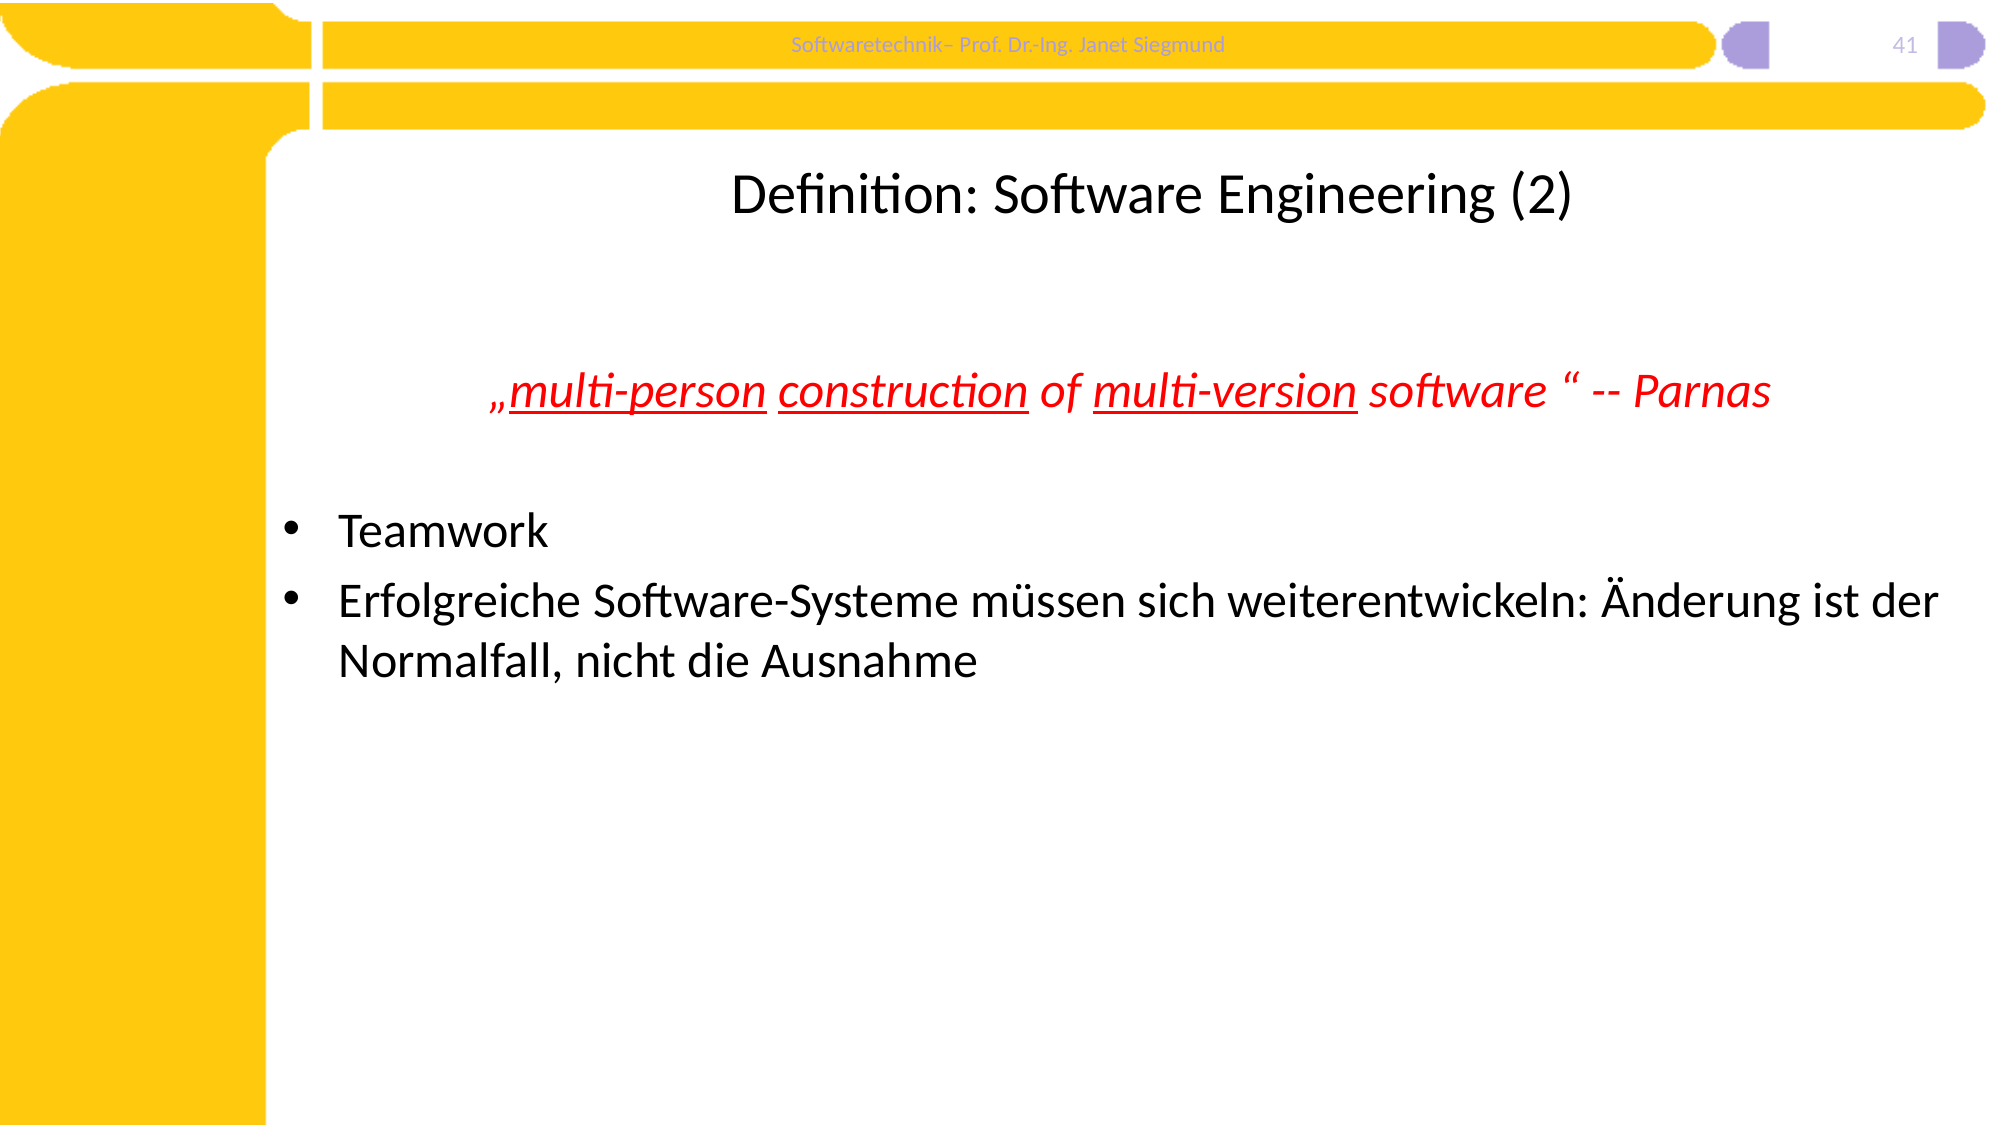

41
# Definition: Software Engineering (2)
„multi-person construction of multi-version software “ -- Parnas

Teamwork
Erfolgreiche Software-Systeme müssen sich weiterentwickeln: Änderung ist der Normalfall, nicht die Ausnahme